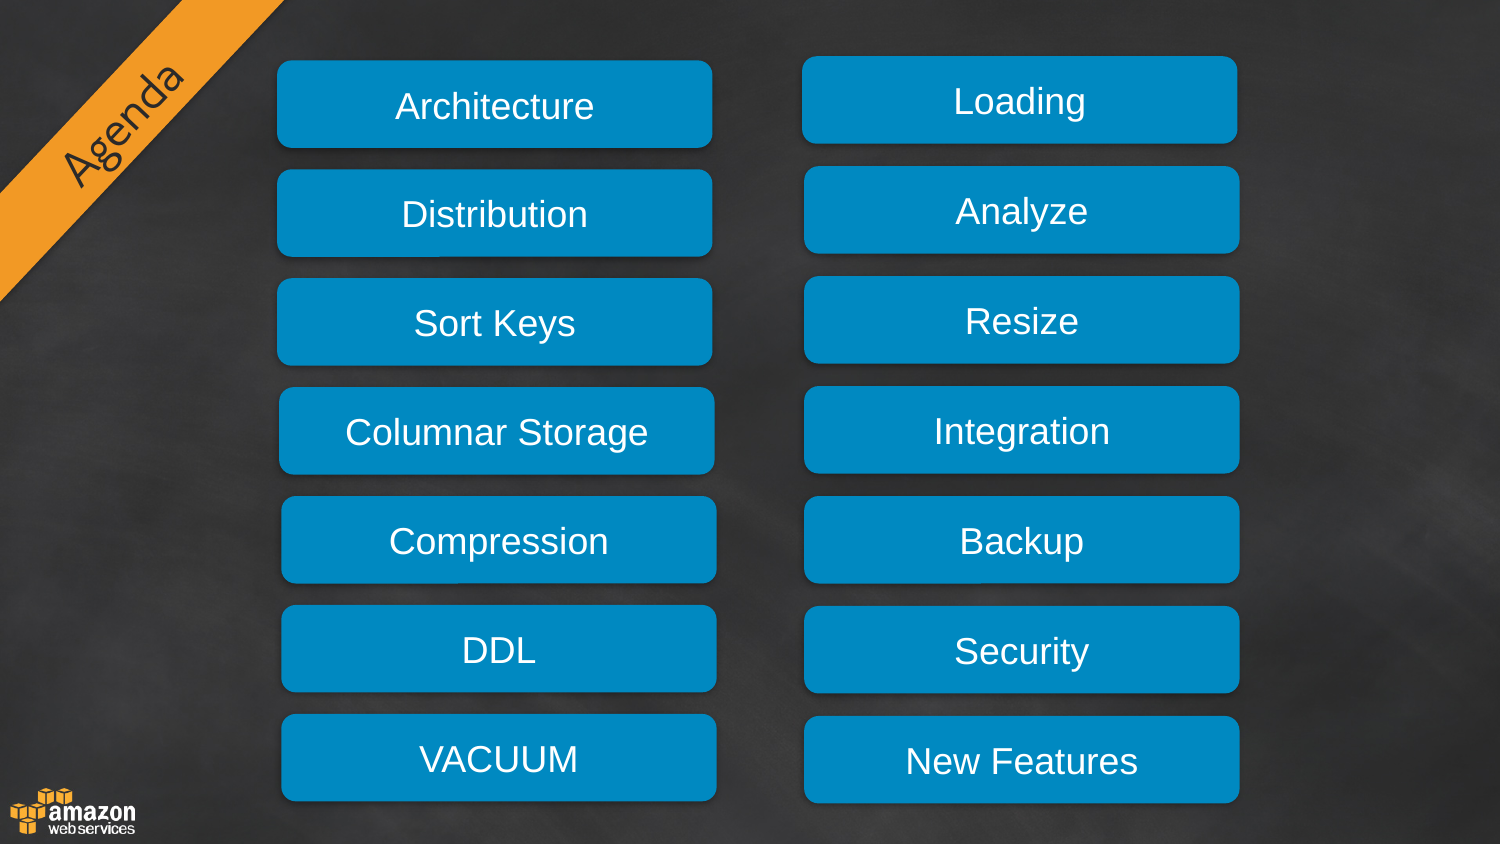

Loading
Architecture
Agenda
Analyze
Distribution
Resize
Sort Keys
Integration
Columnar Storage
Backup
Compression
DDL
Security
VACUUM
New Features